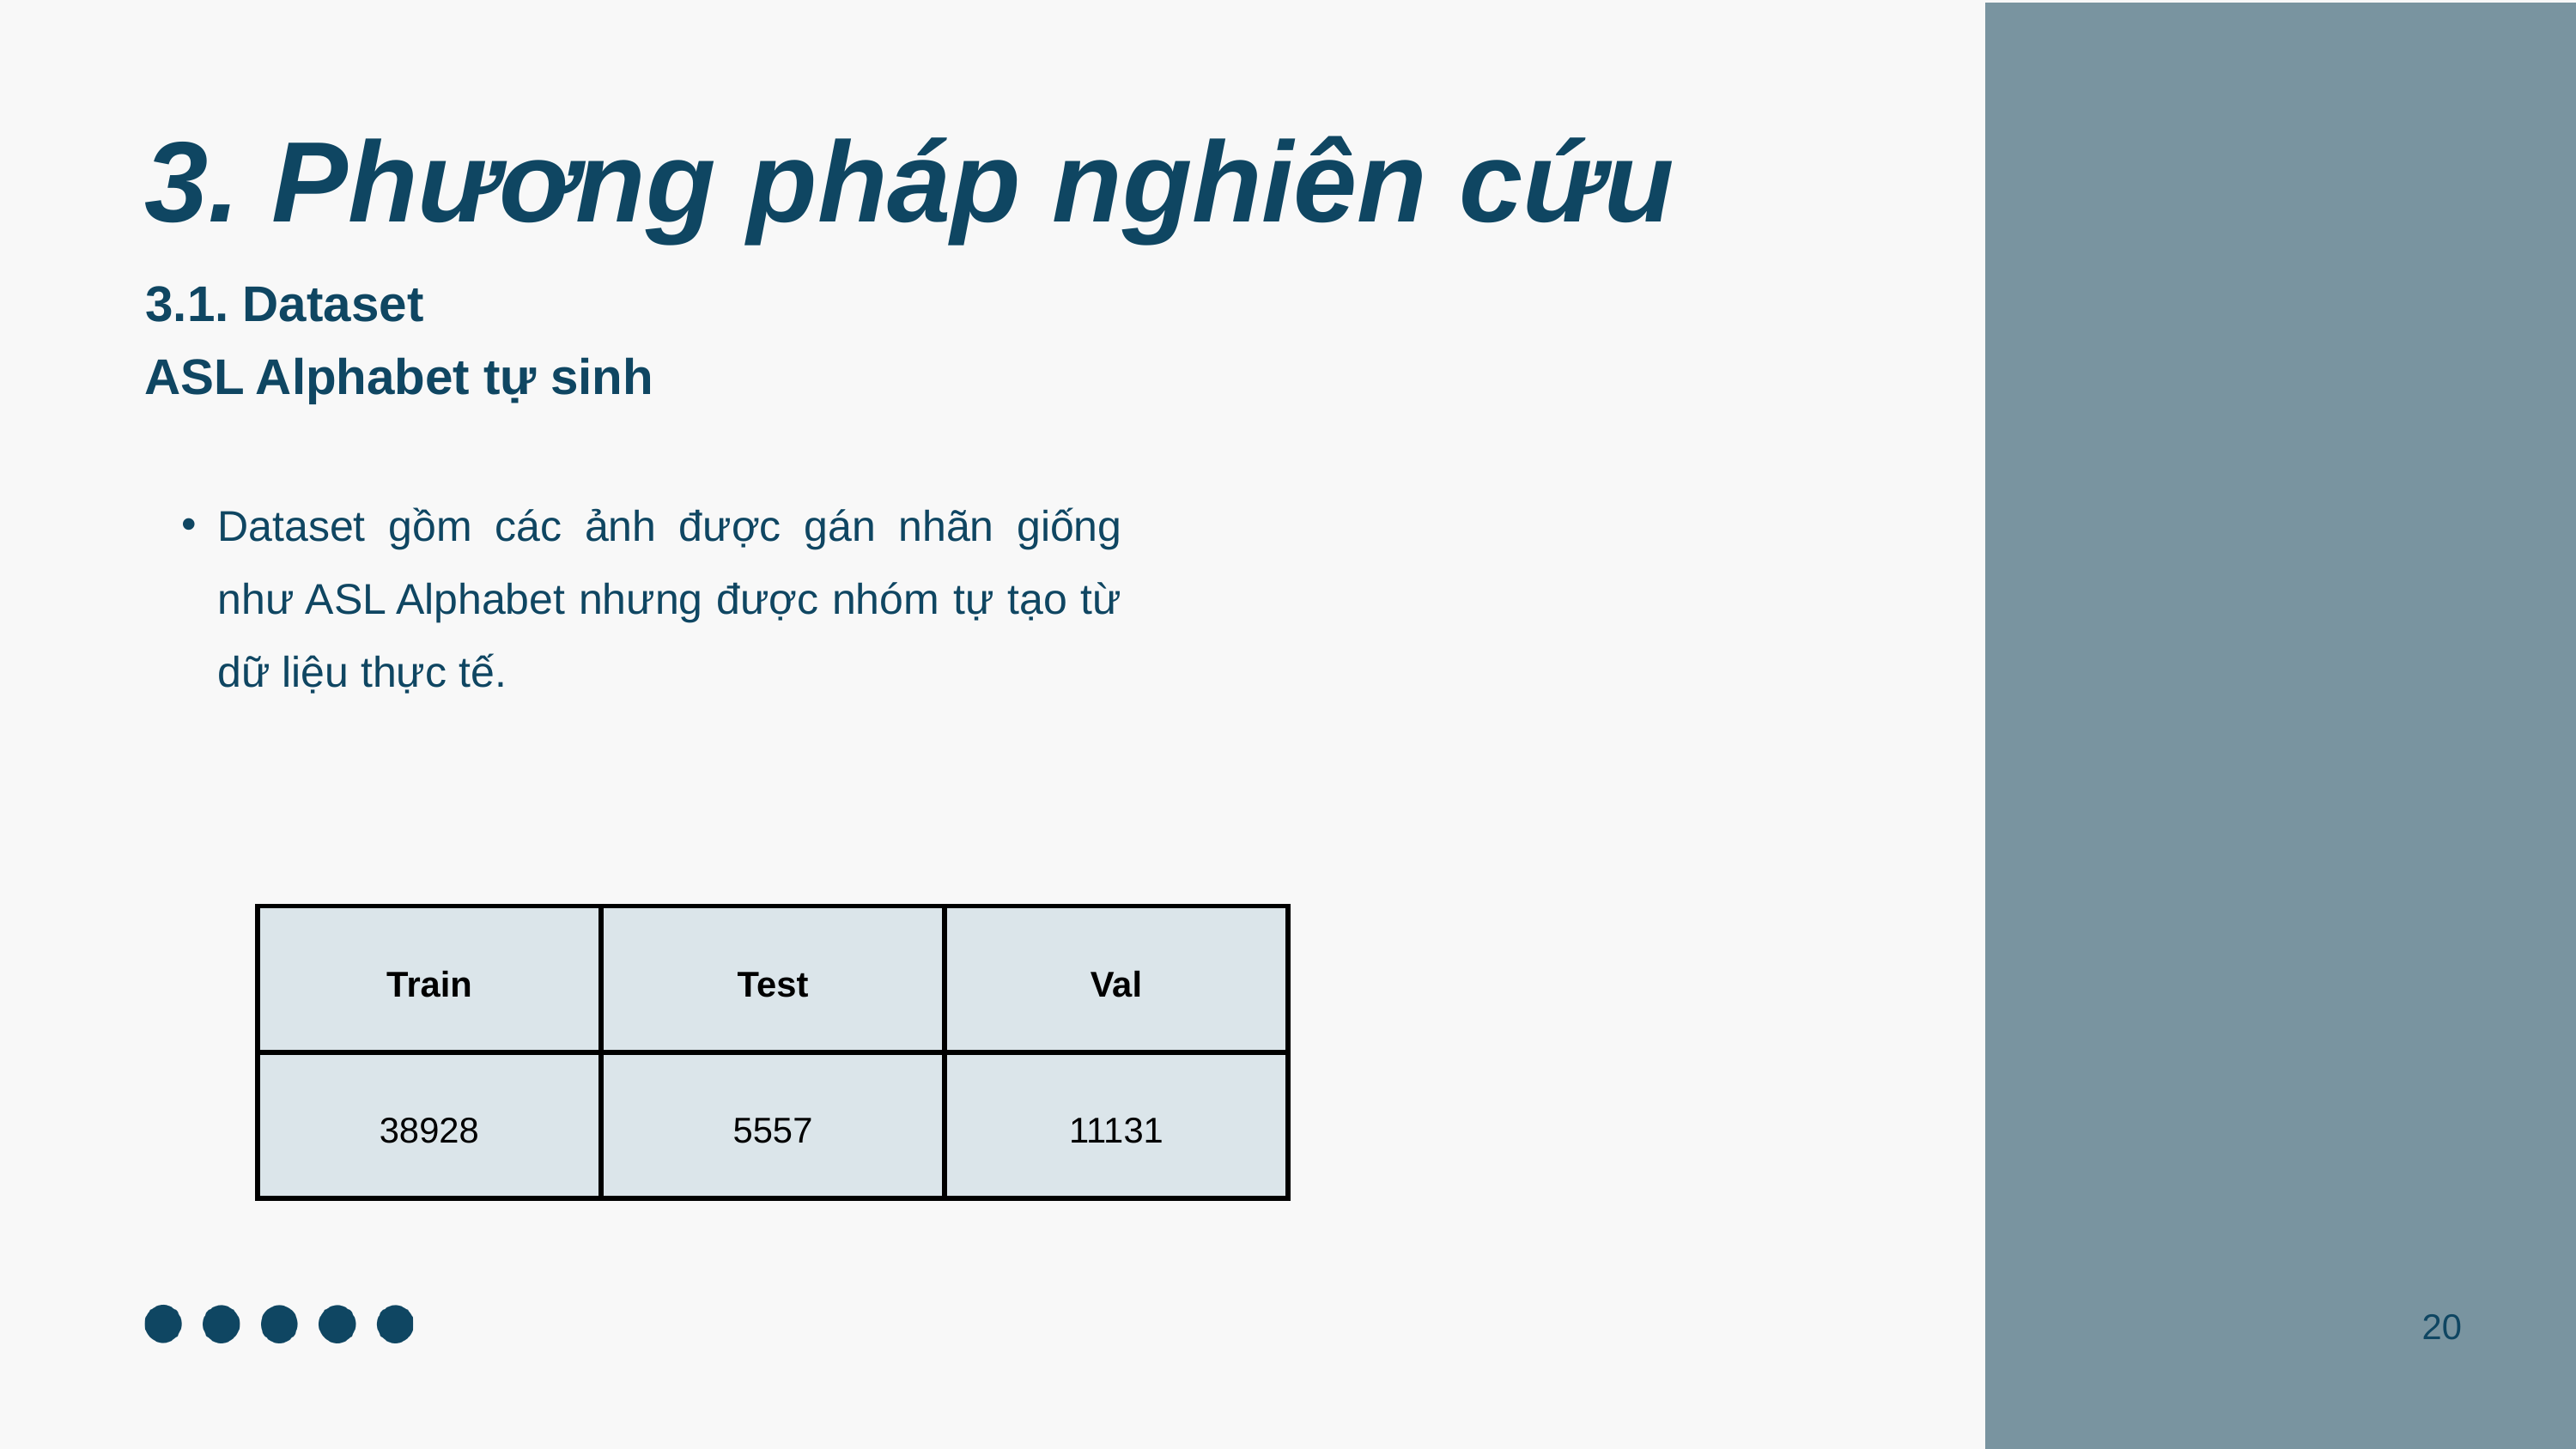

3. Phương pháp nghiên cứu
3.1. Dataset
ASL Alphabet tự sinh
Dataset gồm các ảnh được gán nhãn giống như ASL Alphabet nhưng được nhóm tự tạo từ dữ liệu thực tế.
| Train | Test | Val |
| --- | --- | --- |
| 38928 | 5557 | 11131 |
20